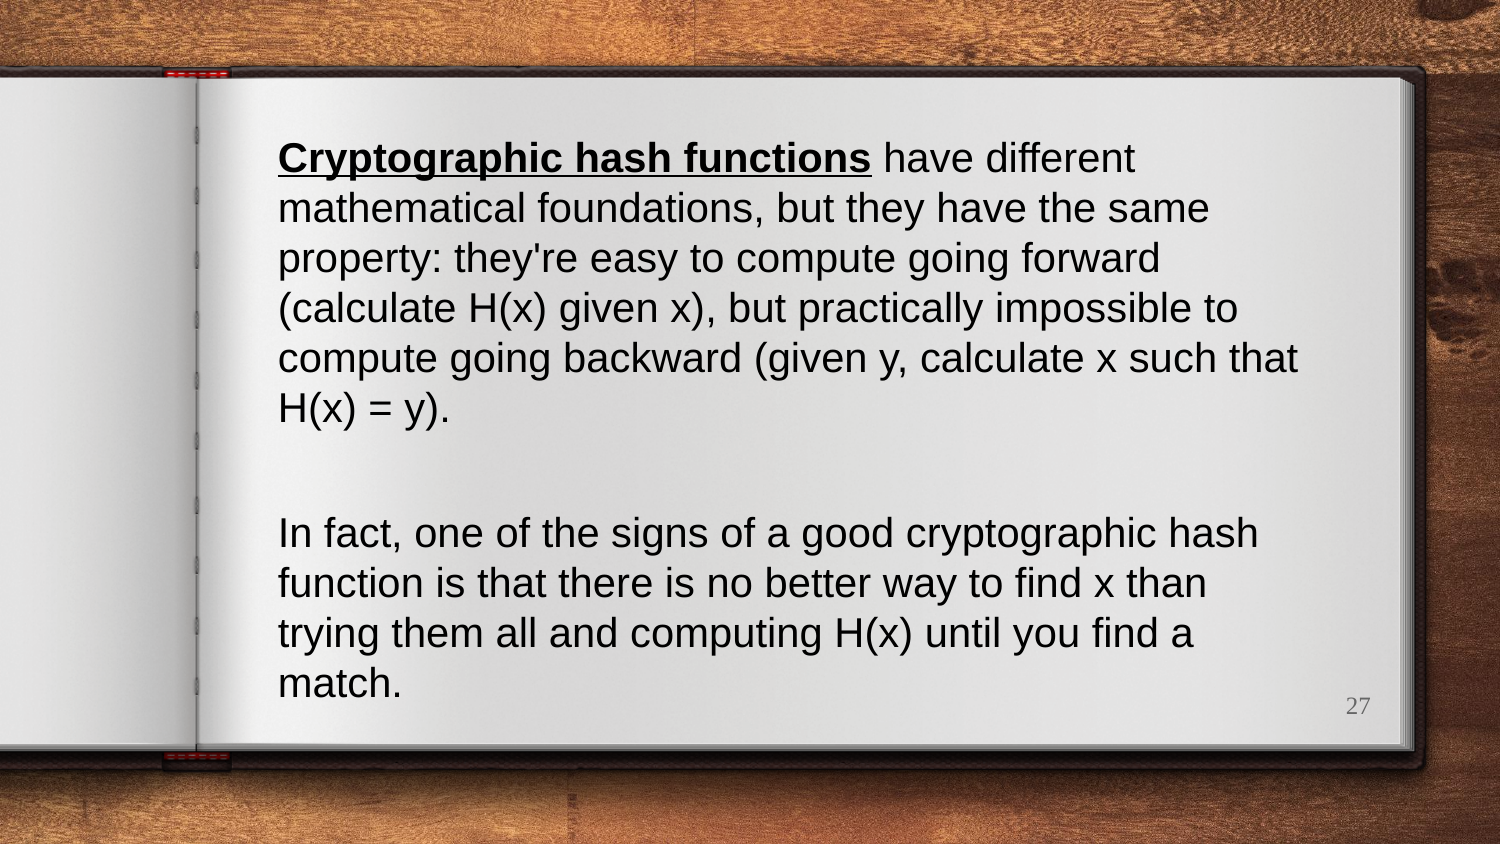

Cryptographic hash functions have different mathematical foundations, but they have the same property: they're easy to compute going forward (calculate H(x) given x), but practically impossible to compute going backward (given y, calculate x such that H(x) = y).

In fact, one of the signs of a good cryptographic hash function is that there is no better way to find x than trying them all and computing H(x) until you find a match.

27